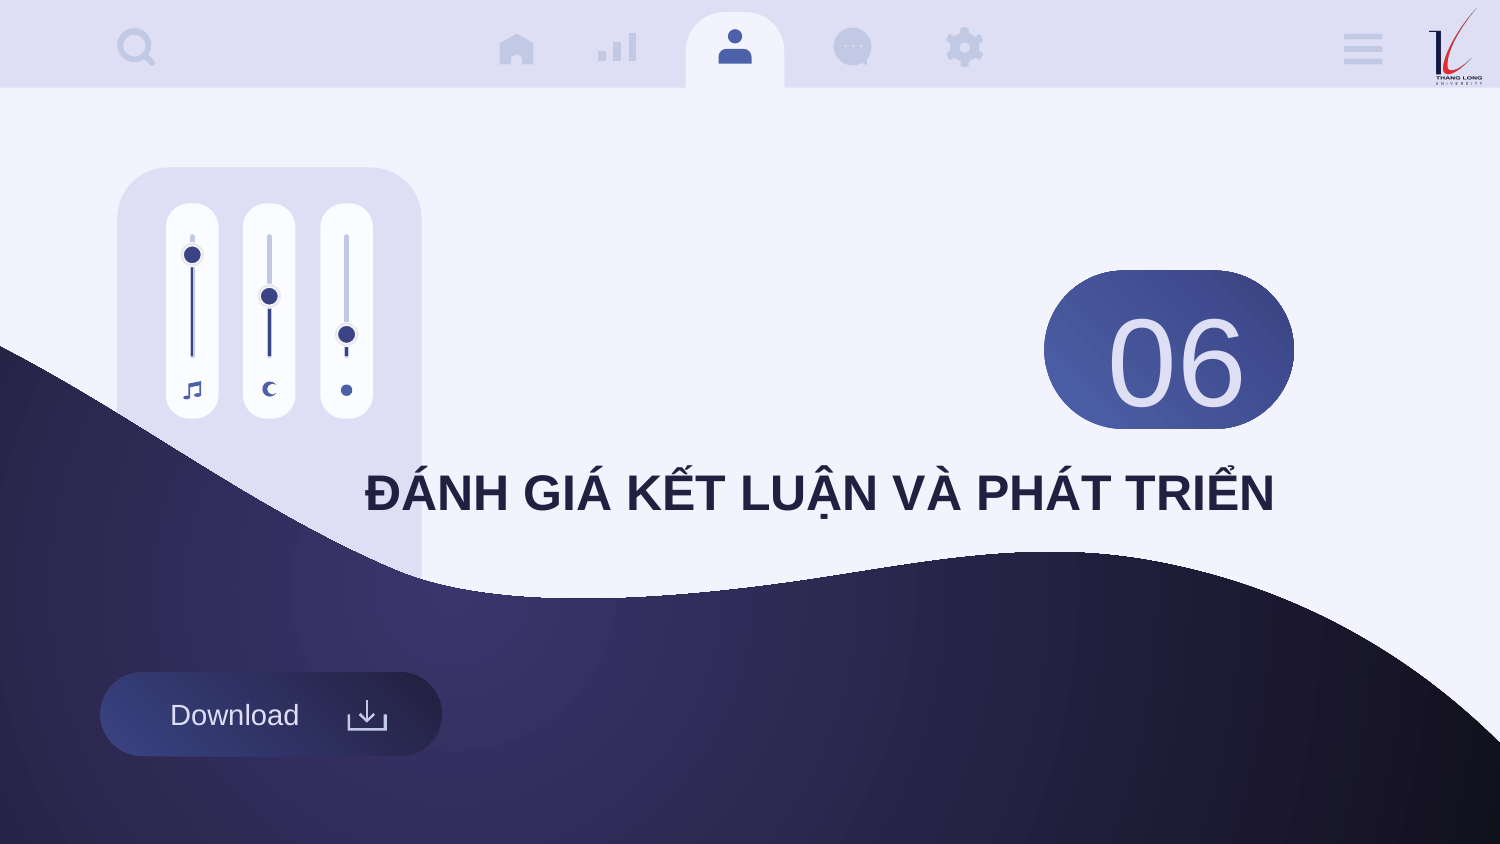

06

# ĐÁNH GIÁ KẾT LUẬN VÀ PHÁT TRIỂN

Download